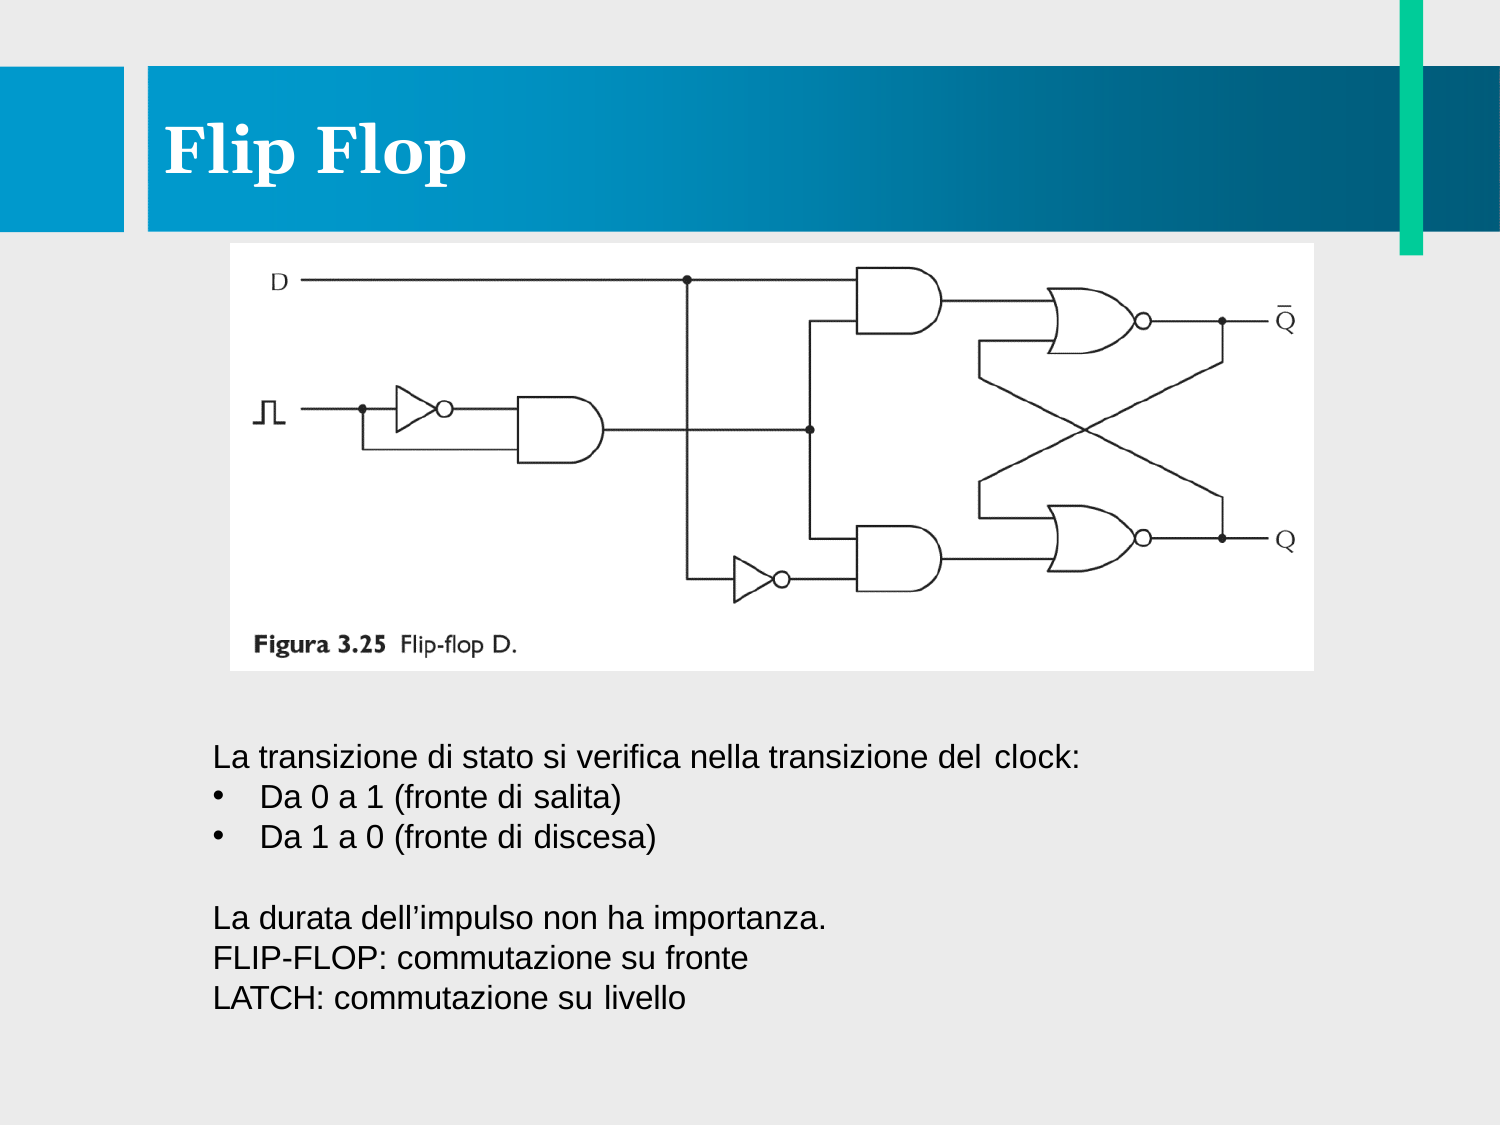

# Flip Flop

La transizione di stato si verifica nella transizione del clock:
Da 0 a 1 (fronte di salita)
Da 1 a 0 (fronte di discesa)

La durata dell’impulso non ha importanza.  FLIP-FLOP: commutazione su fronte  LATCH: commutazione su livello